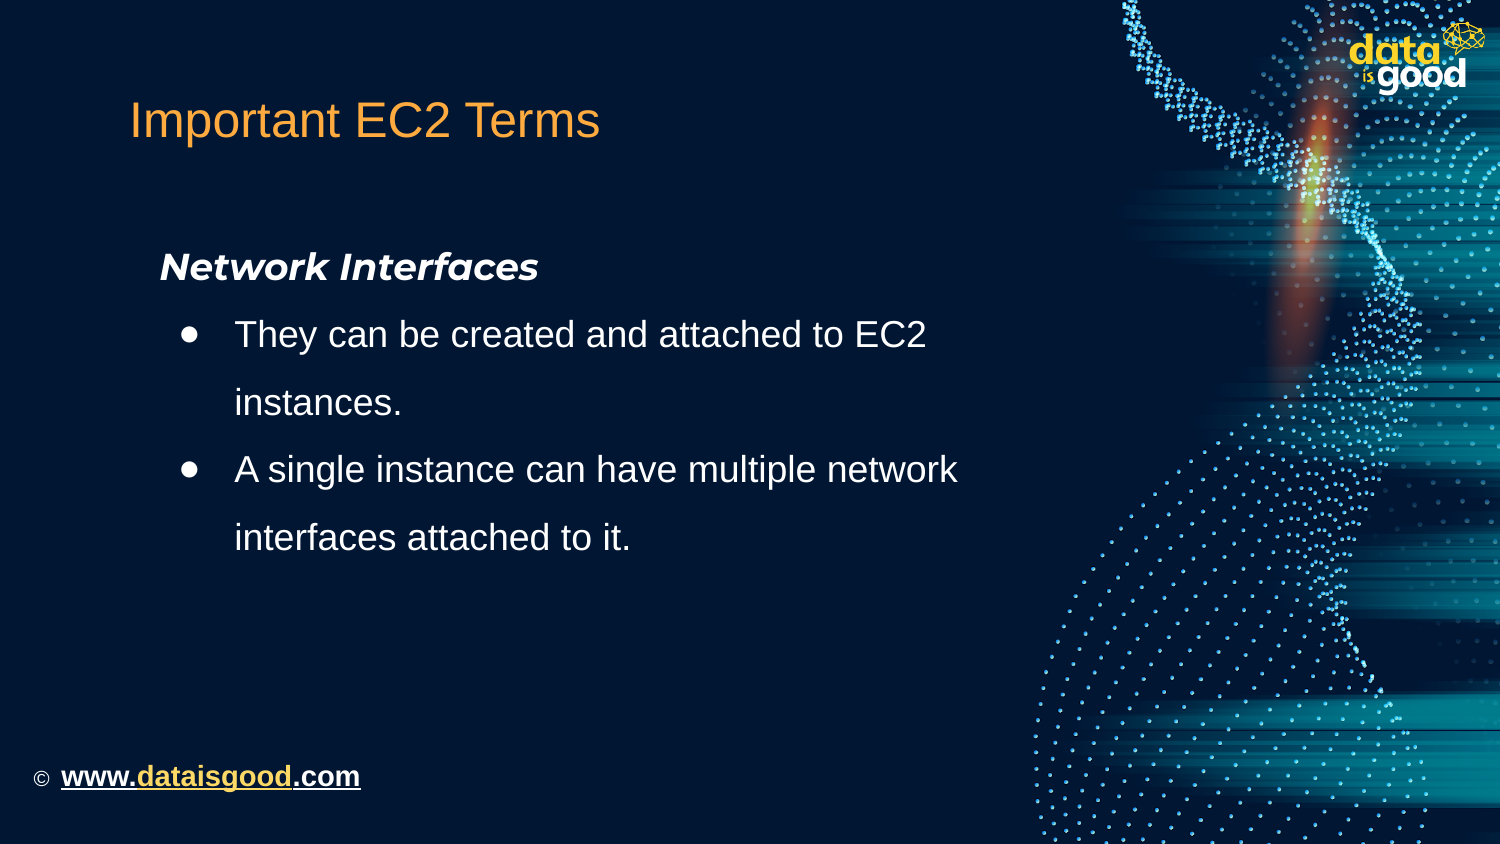

# Important EC2 Terms
Network Interfaces
They can be created and attached to EC2 instances.
A single instance can have multiple network interfaces attached to it.